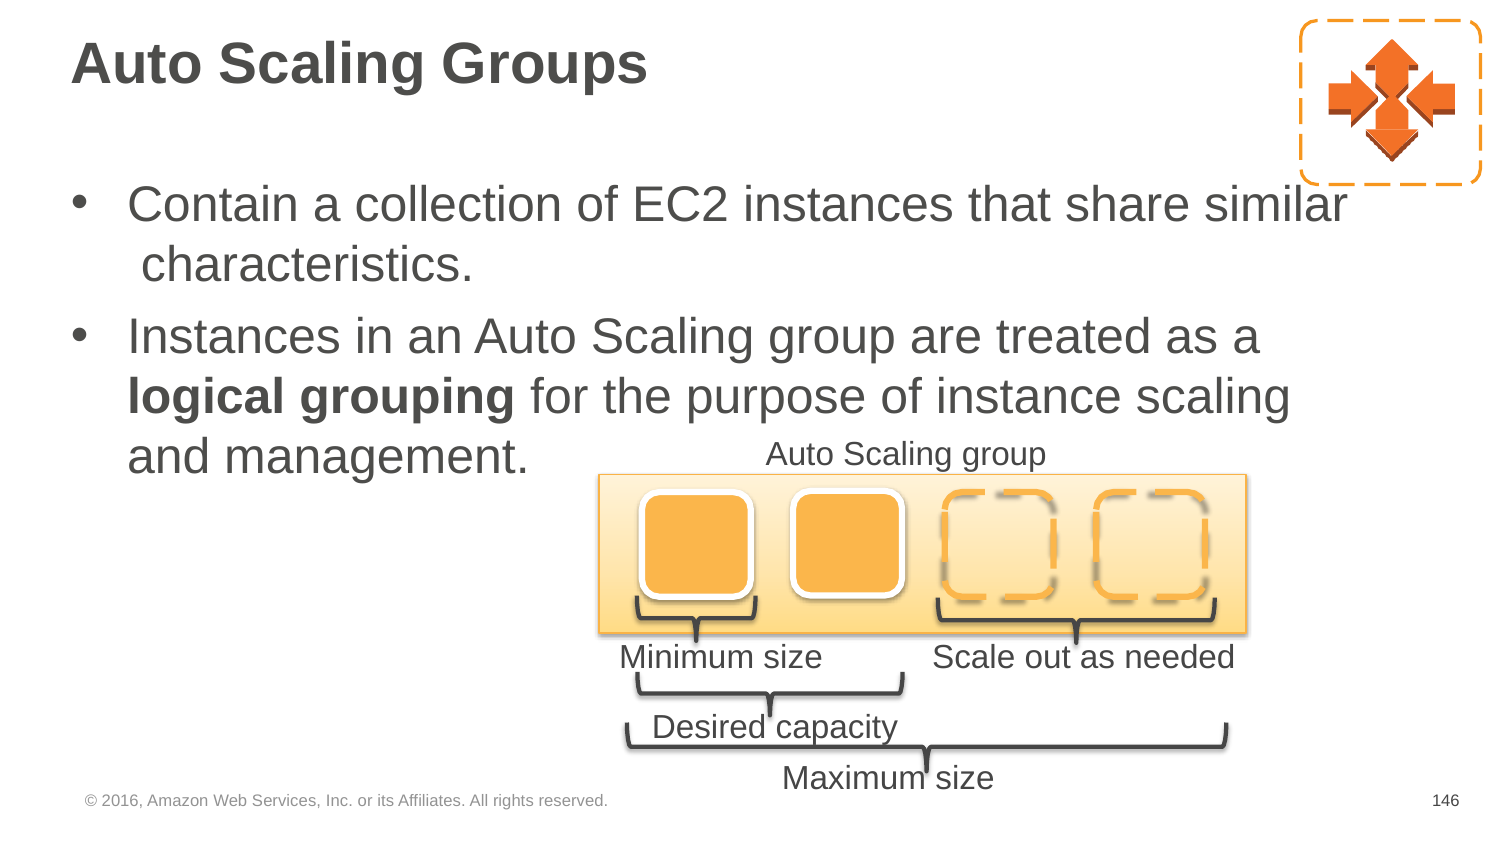

# Auto Scaling Groups
Contain a collection of EC2 instances that share similar  characteristics.
Instances in an Auto Scaling group are treated as a
logical grouping for the purpose of instance scaling
and management.
Auto Scaling group

Minimum size
Scale out as needed

Desired capacity
Maximum size
© 2016, Amazon Web Services, Inc. or its Affiliates. All rights reserved.
146